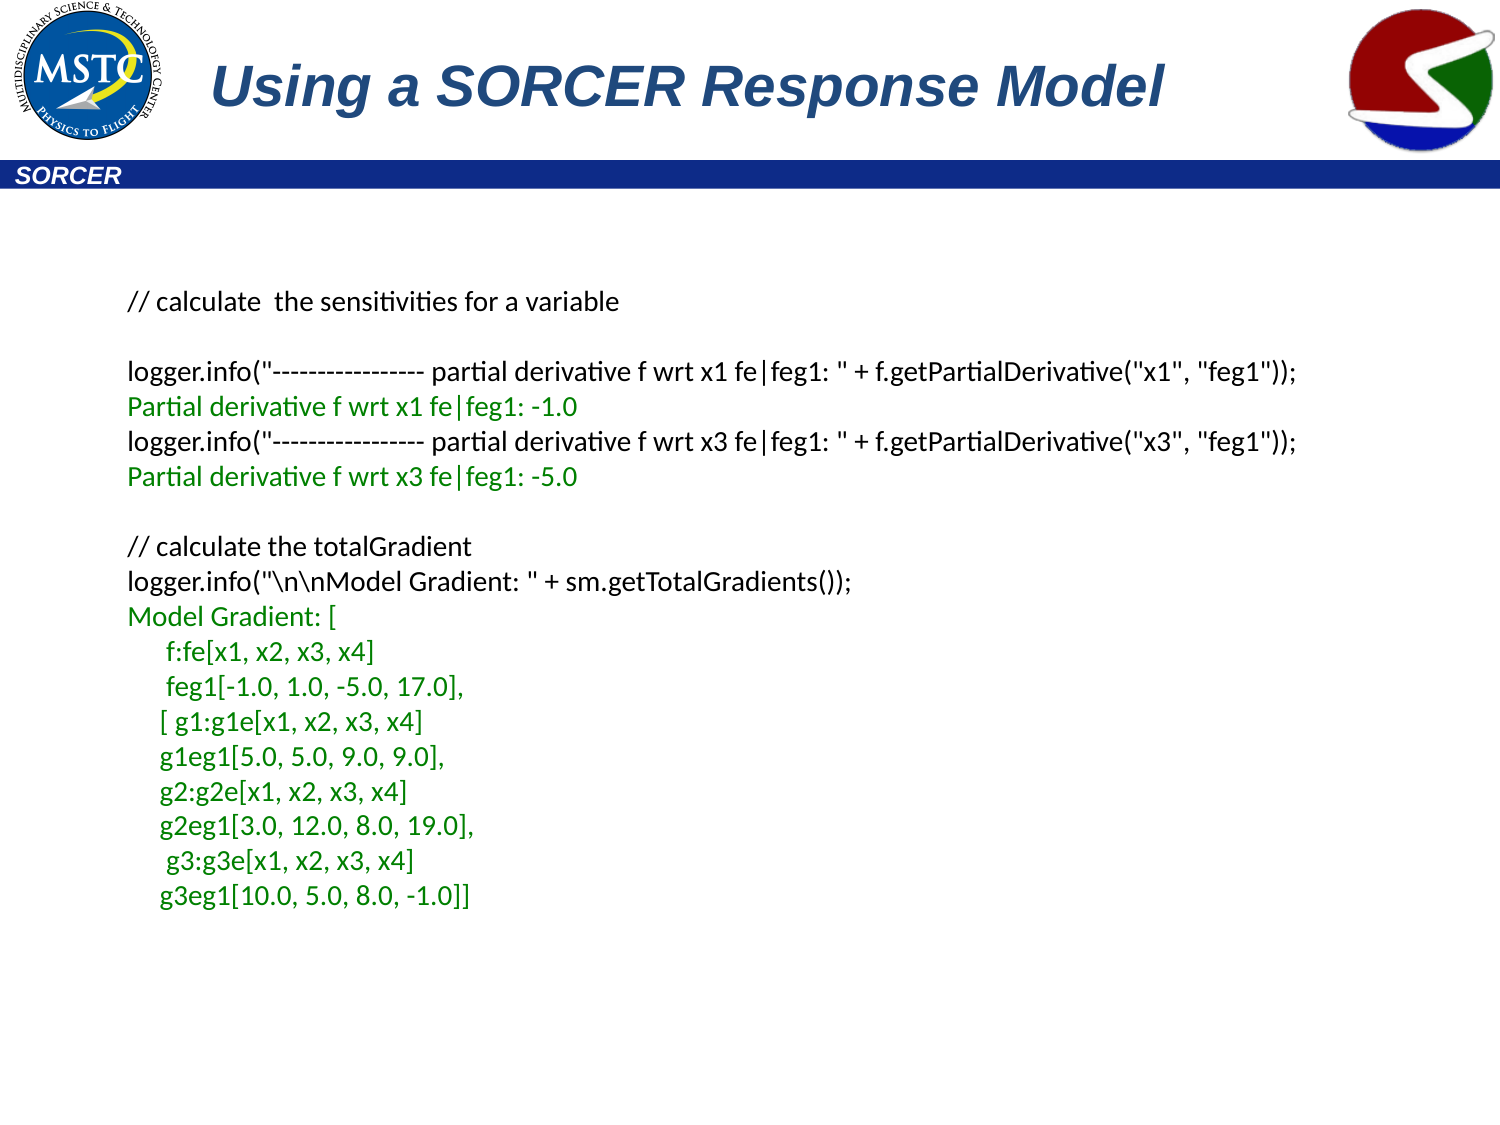

# Using a SORCER Response Model
// calculate  the sensitivities for a variable

logger.info("----------------- partial derivative f wrt x1 fe|feg1: " + f.getPartialDerivative("x1", "feg1"));
Partial derivative f wrt x1 fe|feg1: -1.0
logger.info("----------------- partial derivative f wrt x3 fe|feg1: " + f.getPartialDerivative("x3", "feg1"));
Partial derivative f wrt x3 fe|feg1: -5.0

// calculate the totalGradient
logger.info("\n\nModel Gradient: " + sm.getTotalGradients());
Model Gradient: [
      f:fe[x1, x2, x3, x4]
      feg1[-1.0, 1.0, -5.0, 17.0],
     [ g1:g1e[x1, x2, x3, x4]
     g1eg1[5.0, 5.0, 9.0, 9.0],
     g2:g2e[x1, x2, x3, x4]
     g2eg1[3.0, 12.0, 8.0, 19.0],
      g3:g3e[x1, x2, x3, x4]
     g3eg1[10.0, 5.0, 8.0, -1.0]]